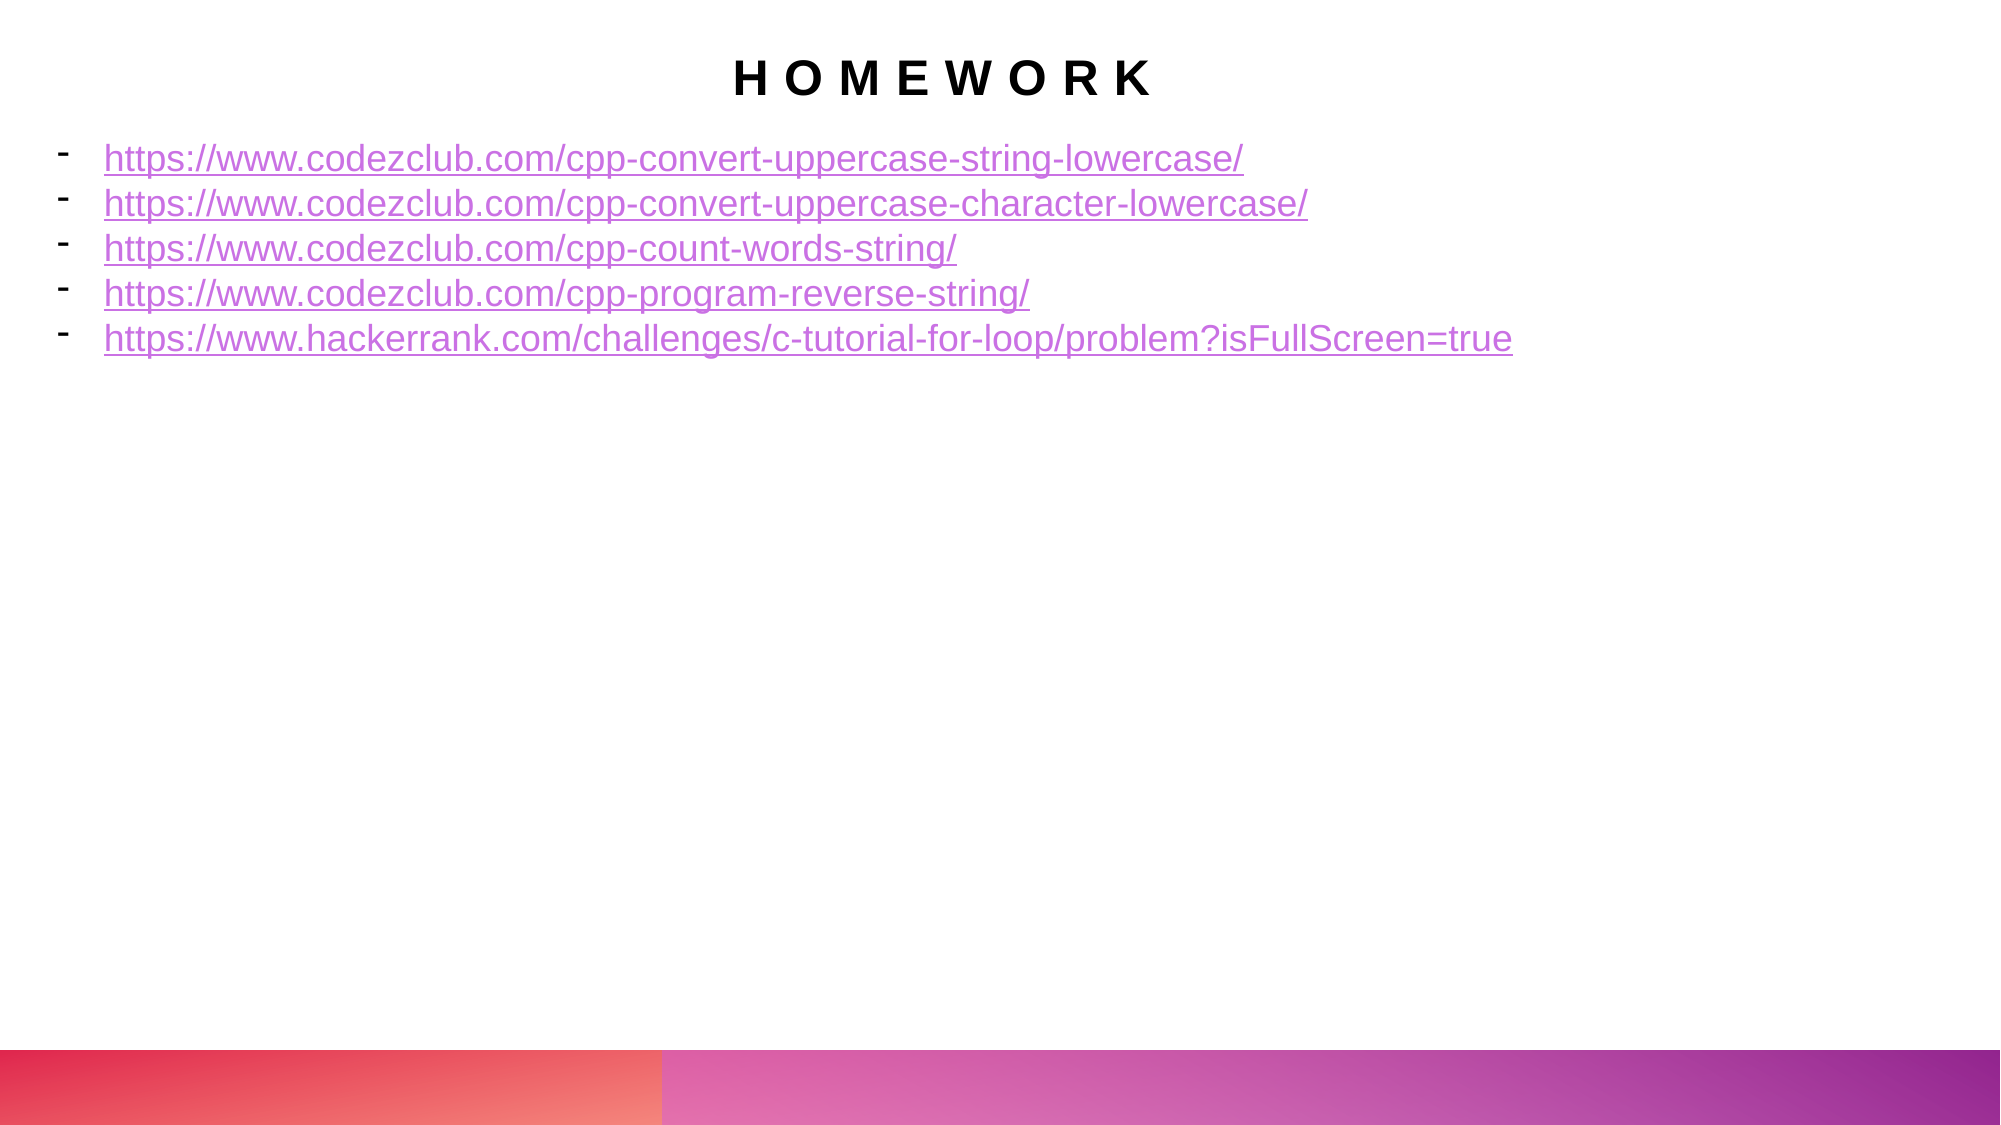

# Homework
https://www.codezclub.com/cpp-convert-uppercase-string-lowercase/
https://www.codezclub.com/cpp-convert-uppercase-character-lowercase/
https://www.codezclub.com/cpp-count-words-string/
https://www.codezclub.com/cpp-program-reverse-string/
https://www.hackerrank.com/challenges/c-tutorial-for-loop/problem?isFullScreen=true